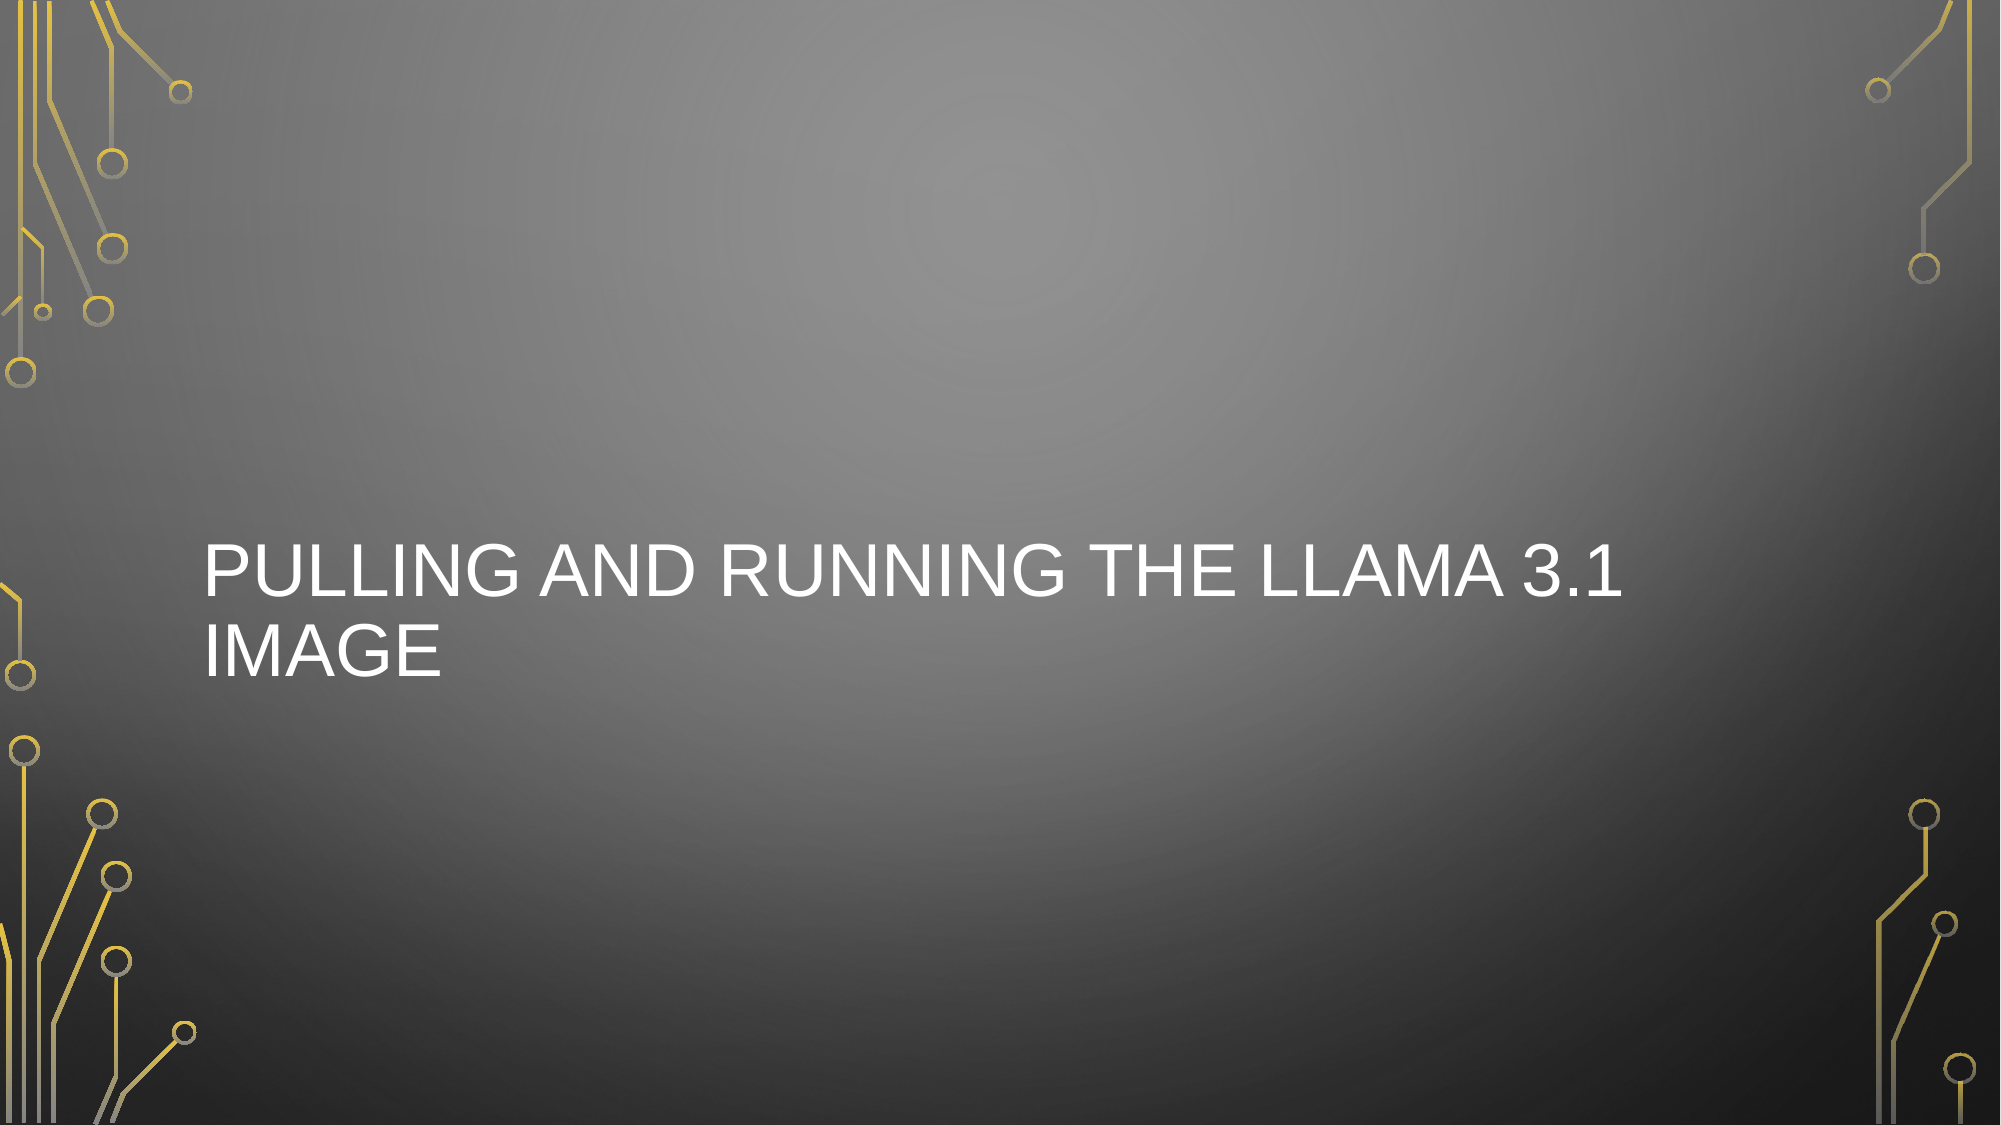

# Pulling and Running the Llama 3.1 image